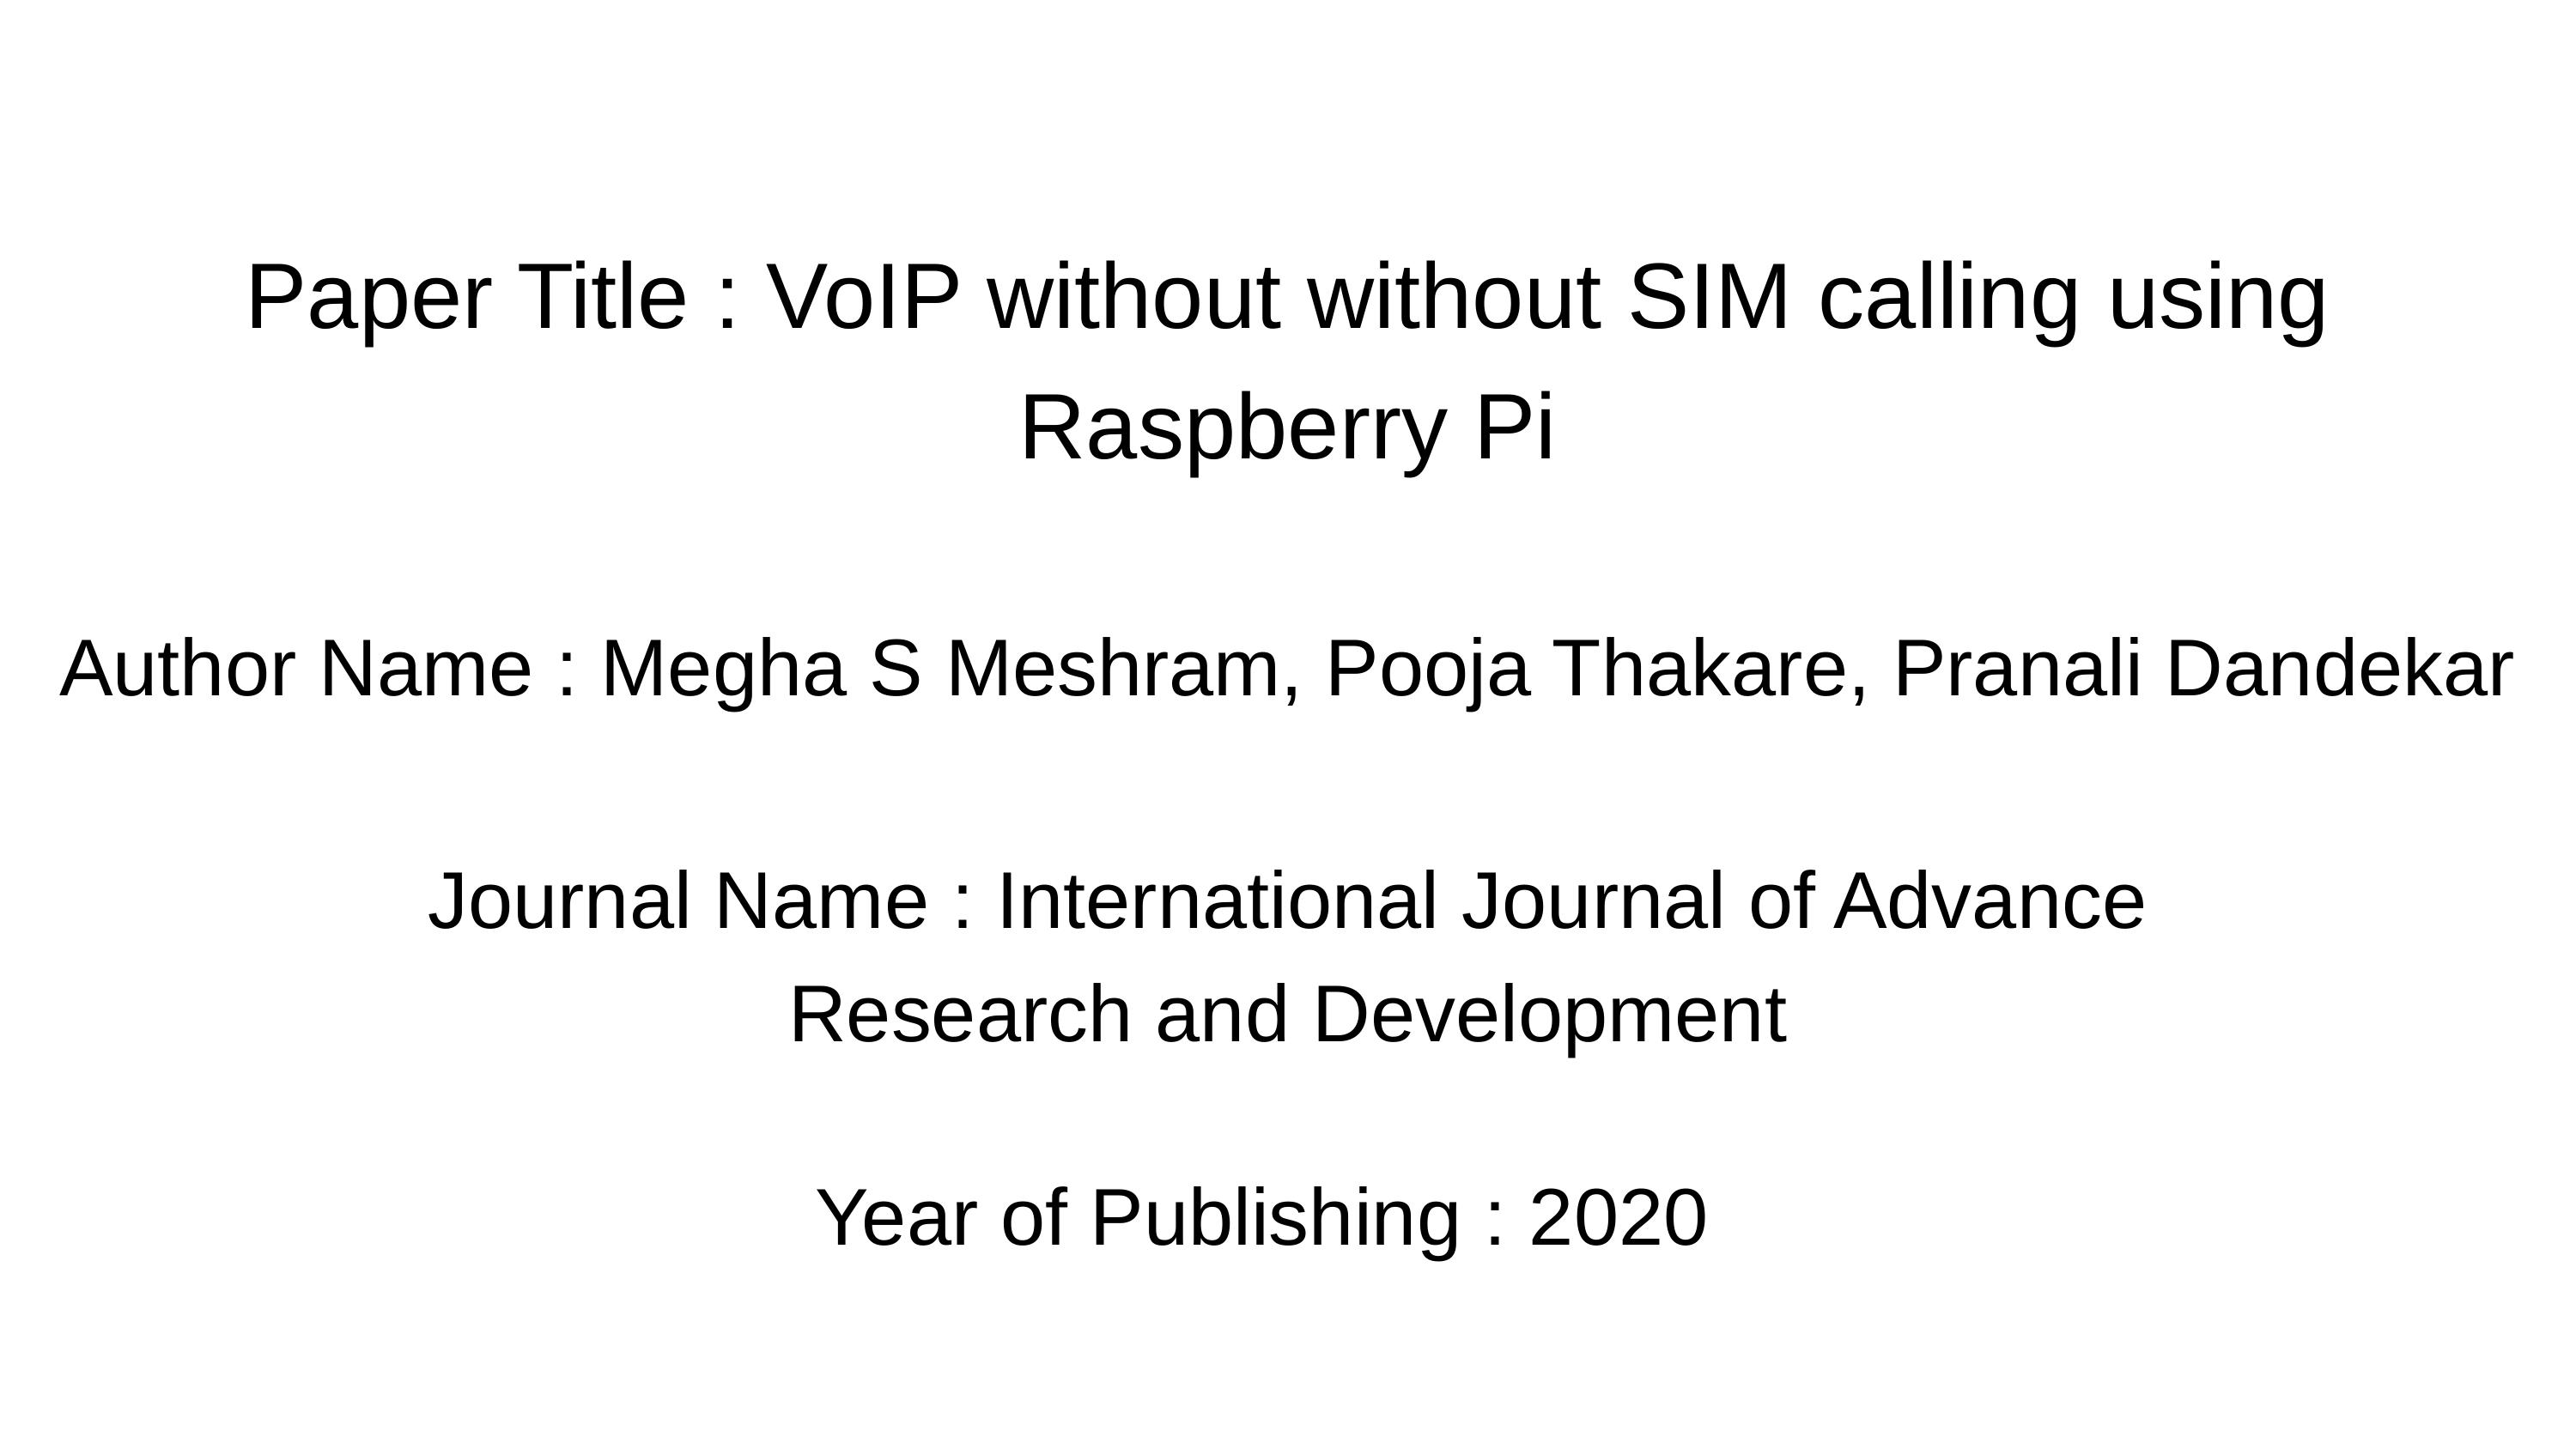

Paper Title : VoIP without without SIM calling using Raspberry Pi
Author Name : Megha S Meshram, Pooja Thakare, Pranali Dandekar
Journal Name : International Journal of Advance Research and Development
Year of Publishing : 2020